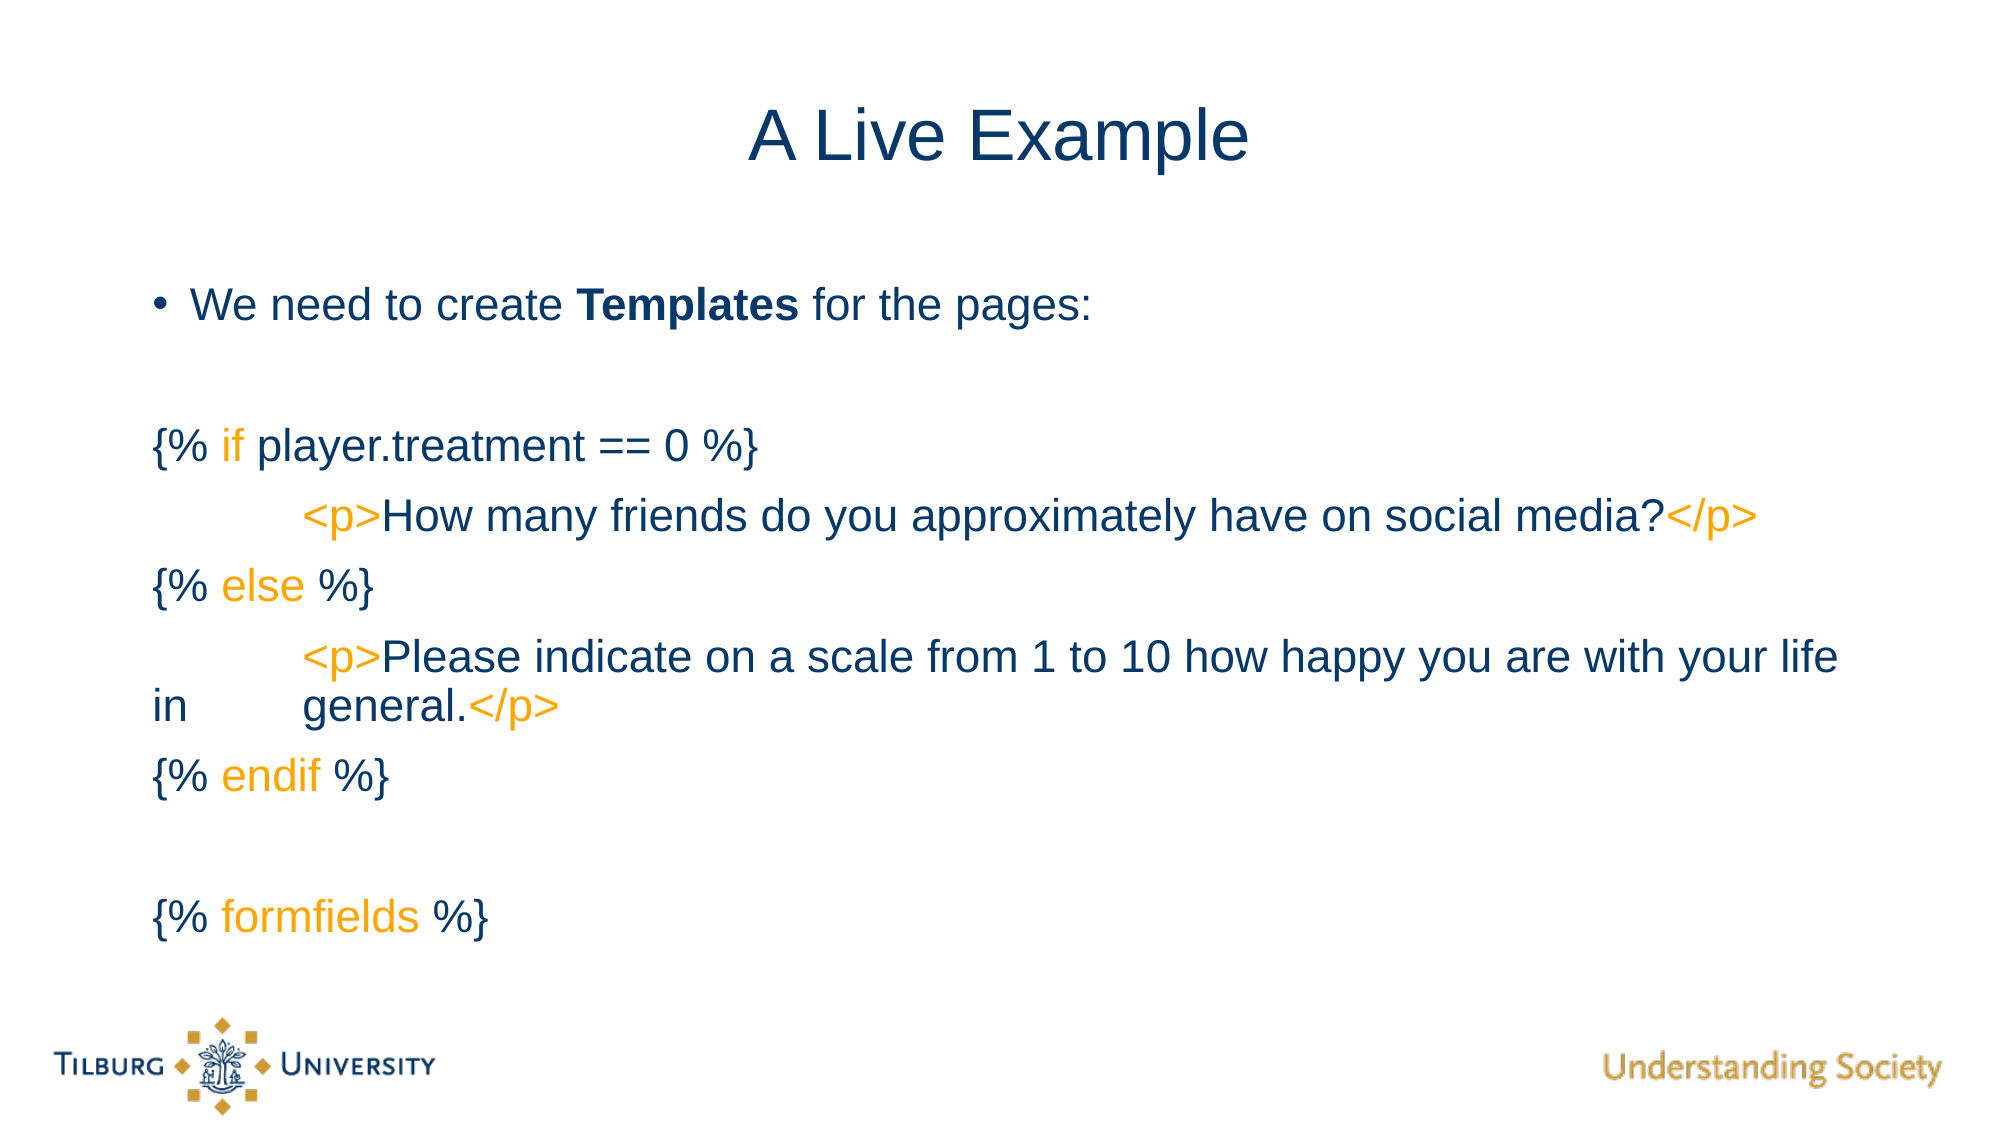

# A Live Example
We need to create Templates for the pages:

{% if player.treatment == 0 %}
	<p>How many friends do you approximately have on social media?</p>
{% else %}
	<p>Please indicate on a scale from 1 to 10 how happy you are with your life in 	general.</p>
{% endif %}

{% formfields %}